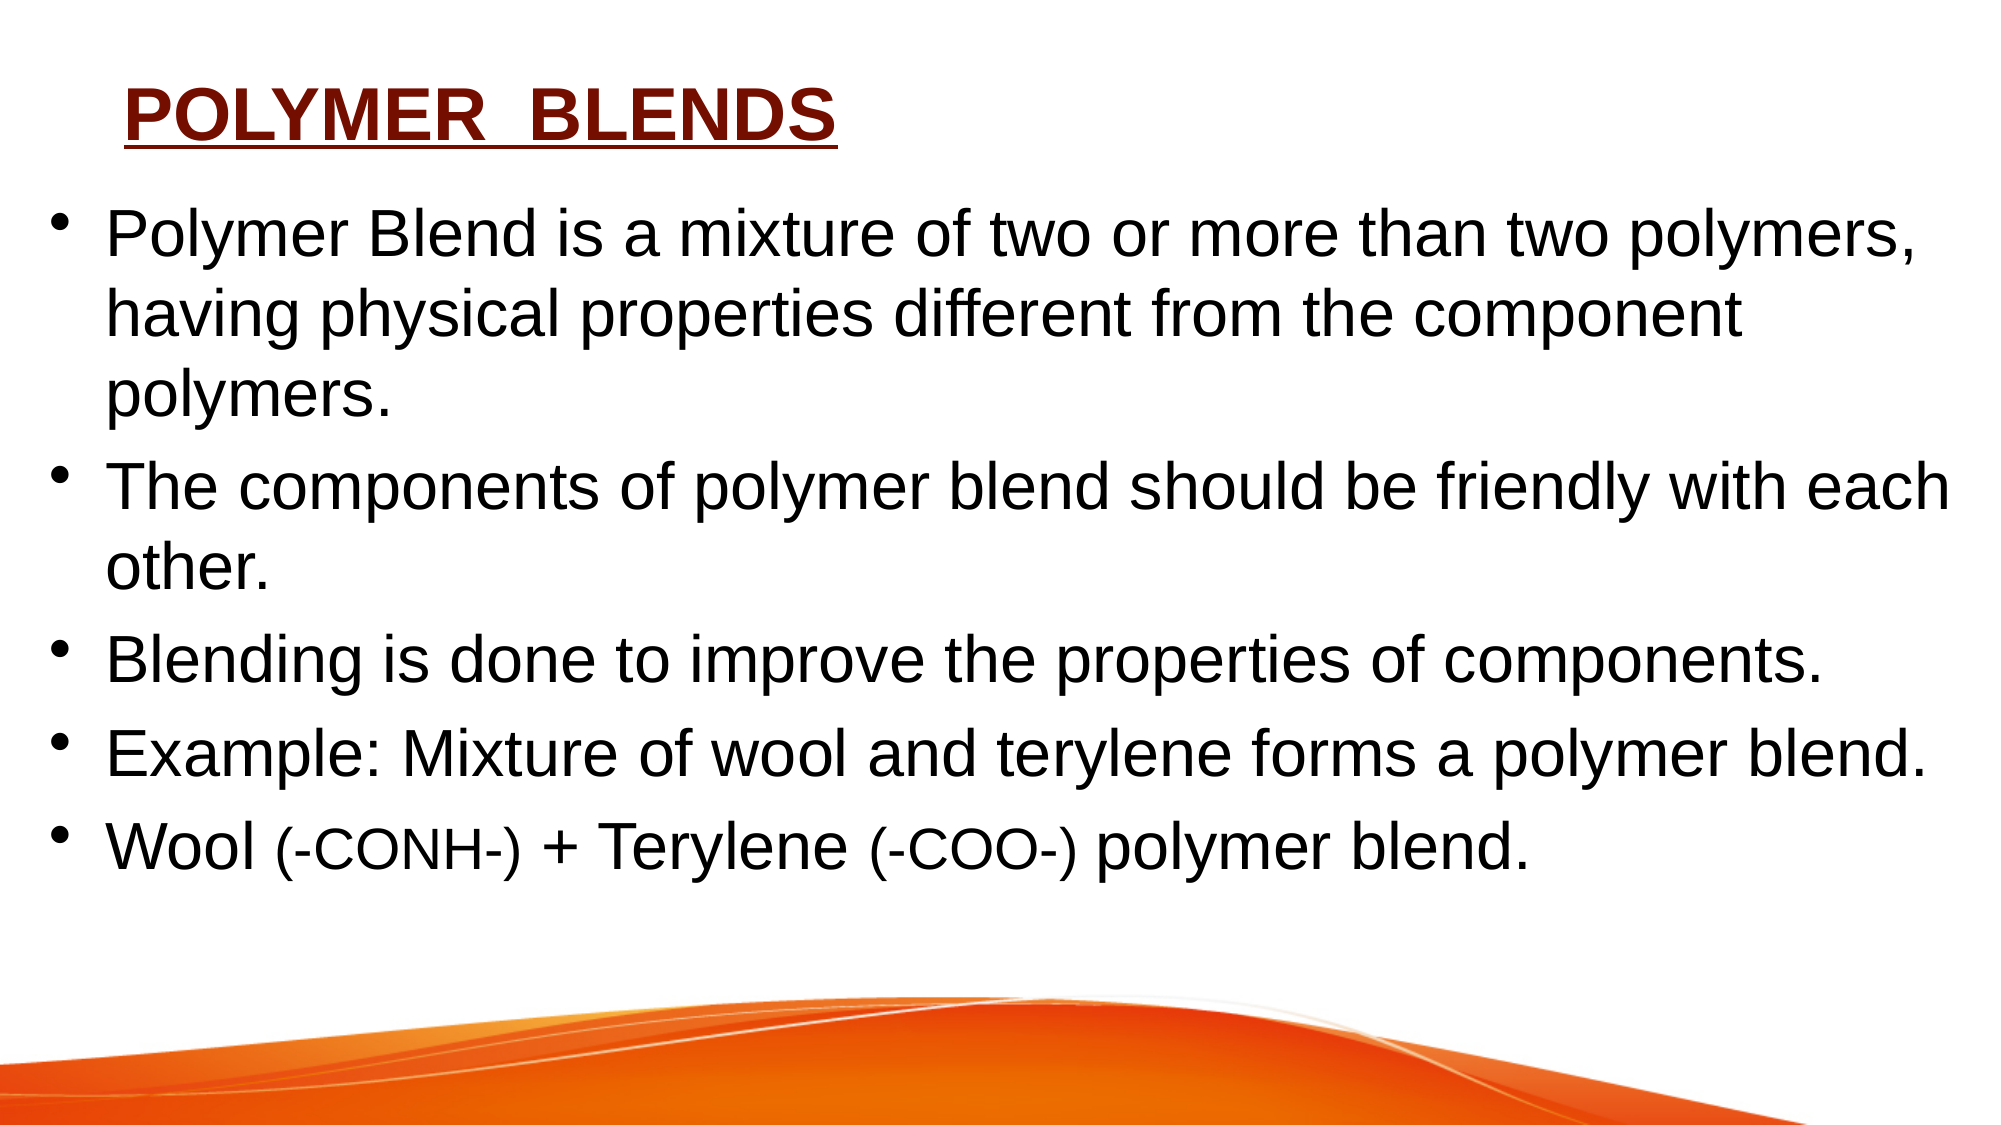

# POLYMER  BLENDS
Polymer Blend is a mixture of two or more than two polymers, having physical properties different from the component polymers.
The components of polymer blend should be friendly with each other.
Blending is done to improve the properties of components.
Example: Mixture of wool and terylene forms a polymer blend.
Wool (-CONH-) + Terylene (-COO-) polymer blend.